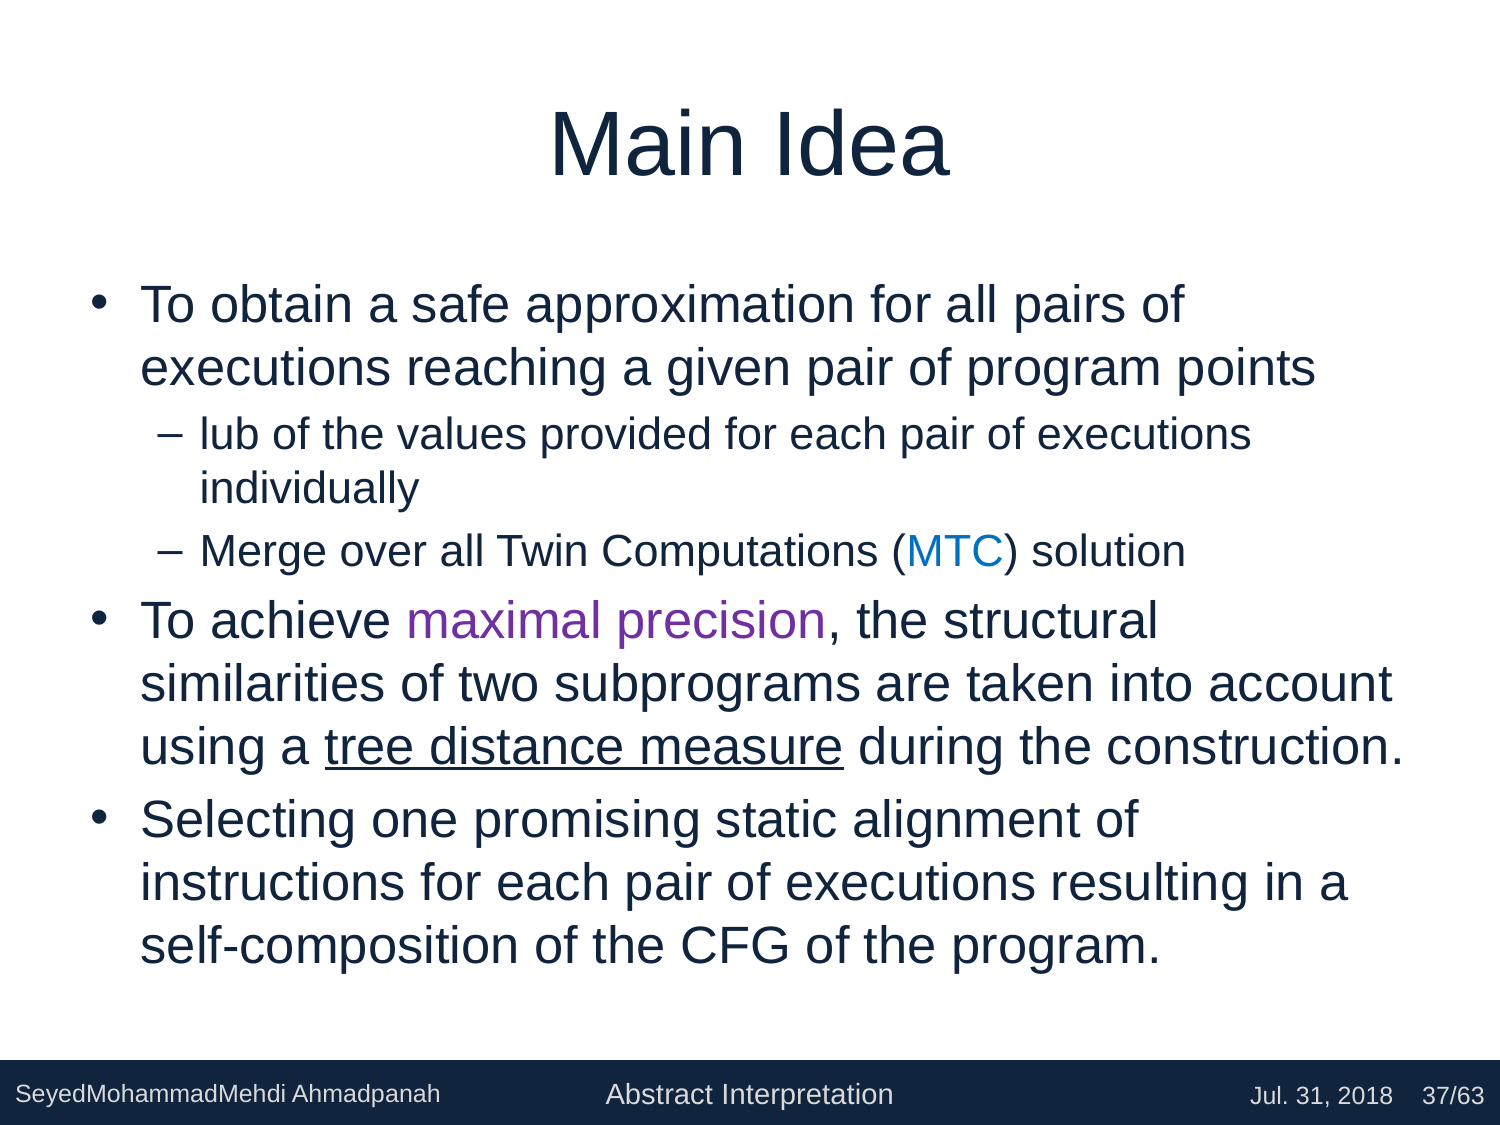

# Main Idea
To obtain a safe approximation for all pairs of executions reaching a given pair of program points
lub of the values provided for each pair of executions individually
Merge over all Twin Computations (MTC) solution
To achieve maximal precision, the structural similarities of two subprograms are taken into account using a tree distance measure during the construction.
Selecting one promising static alignment of instructions for each pair of executions resulting in a self-composition of the CFG of the program.